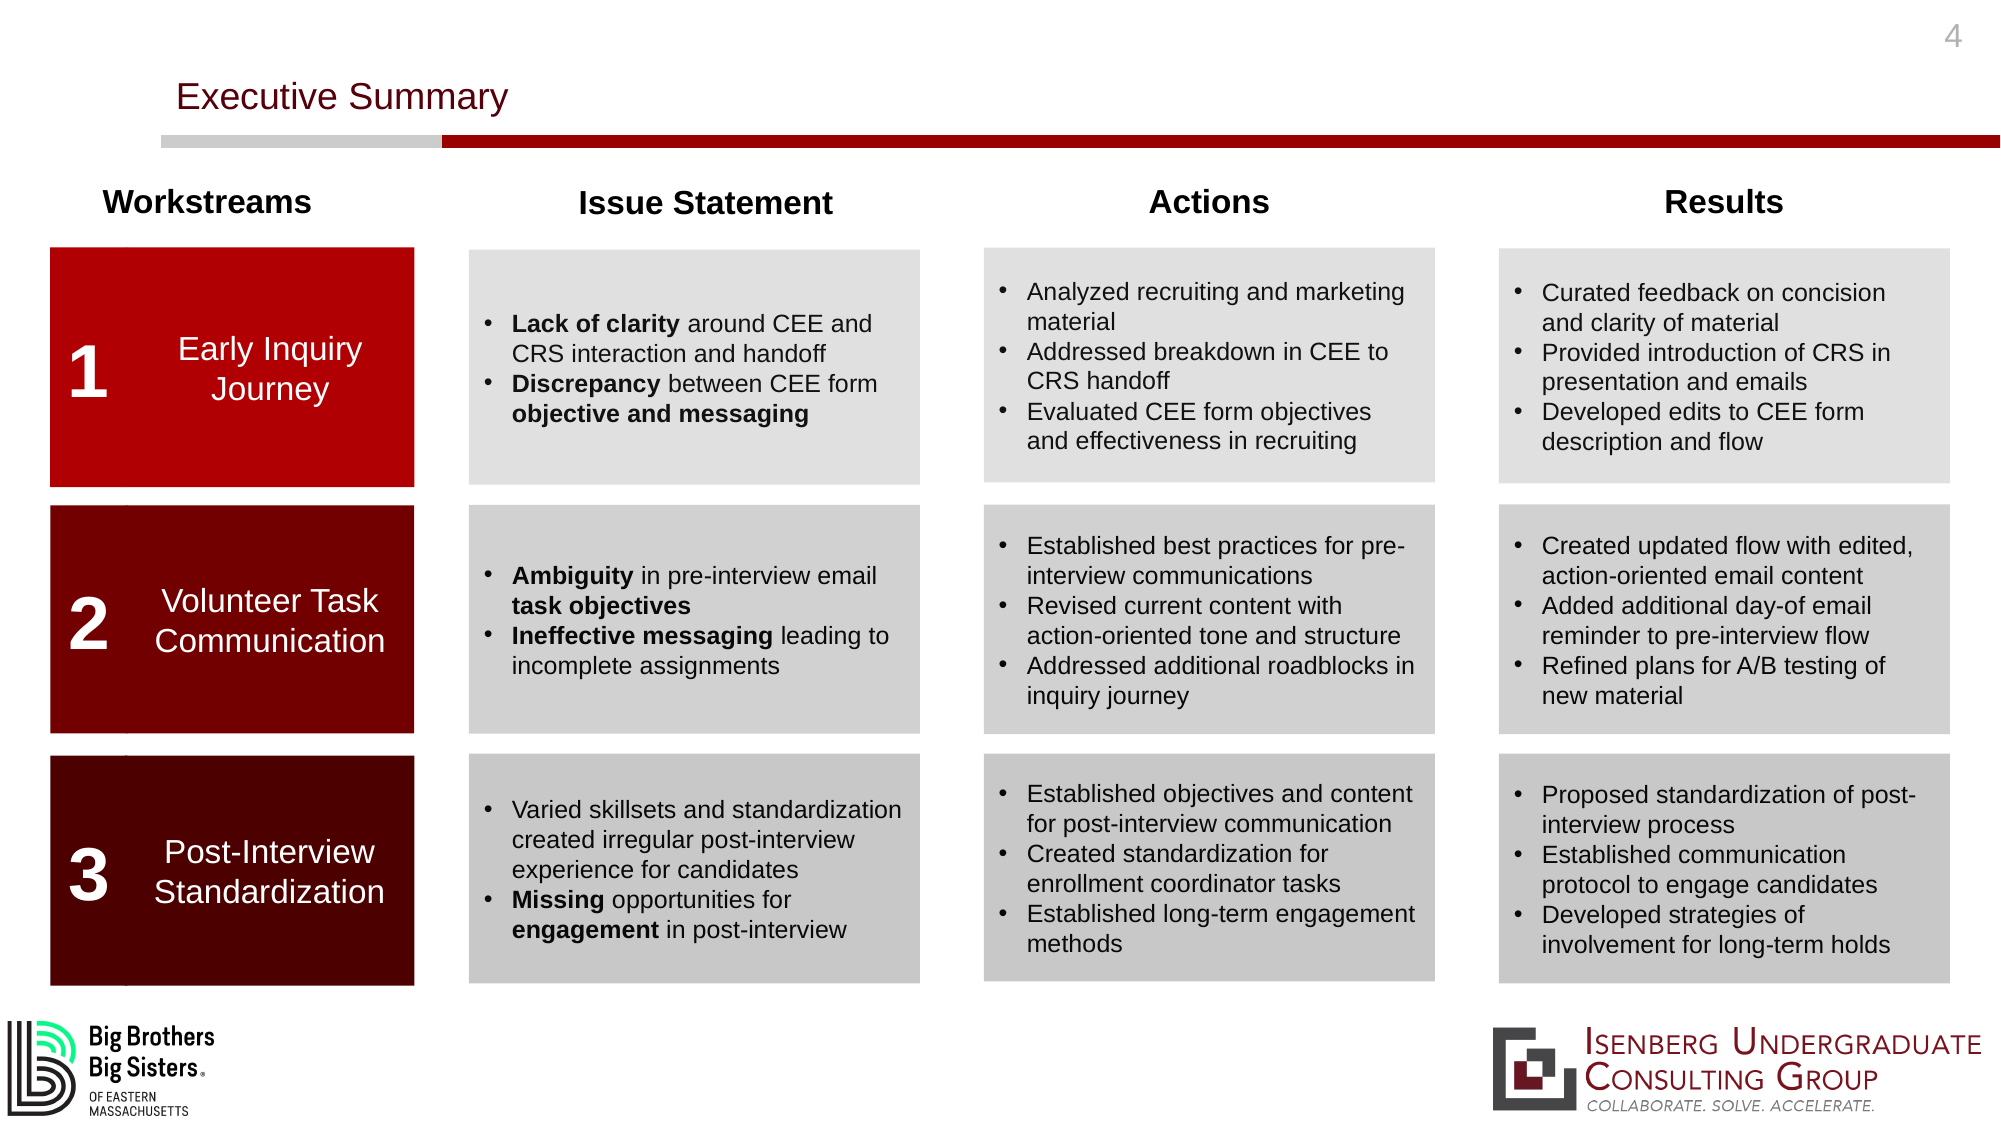

4
Executive Summary
Actions
Issue Statement
Results
Workstreams
1
Early Inquiry Journey
Analyzed recruiting and marketing material
Addressed breakdown in CEE to CRS handoff
Evaluated CEE form objectives and effectiveness in recruiting
Curated feedback on concision and clarity of material
Provided introduction of CRS in presentation and emails
Developed edits to CEE form description and flow
Lack of clarity around CEE and CRS interaction and handoff
Discrepancy between CEE form objective and messaging
Created updated flow with edited, action-oriented email content
Added additional day-of email reminder to pre-interview flow
Refined plans for A/B testing of new material
Established best practices for pre-interview communications
Revised current content with action-oriented tone and structure
Addressed additional roadblocks in inquiry journey
Ambiguity in pre-interview email task objectives
Ineffective messaging leading to incomplete assignments
2
Volunteer Task Communication
Varied skillsets and standardization created irregular post-interview experience for candidates
Missing opportunities for engagement in post-interview
Established objectives and content for post-interview communication
Created standardization for enrollment coordinator tasks
Established long-term engagement methods
Proposed standardization of post-interview process
Established communication protocol to engage candidates
Developed strategies of involvement for long-term holds
3
Post-Interview Standardization